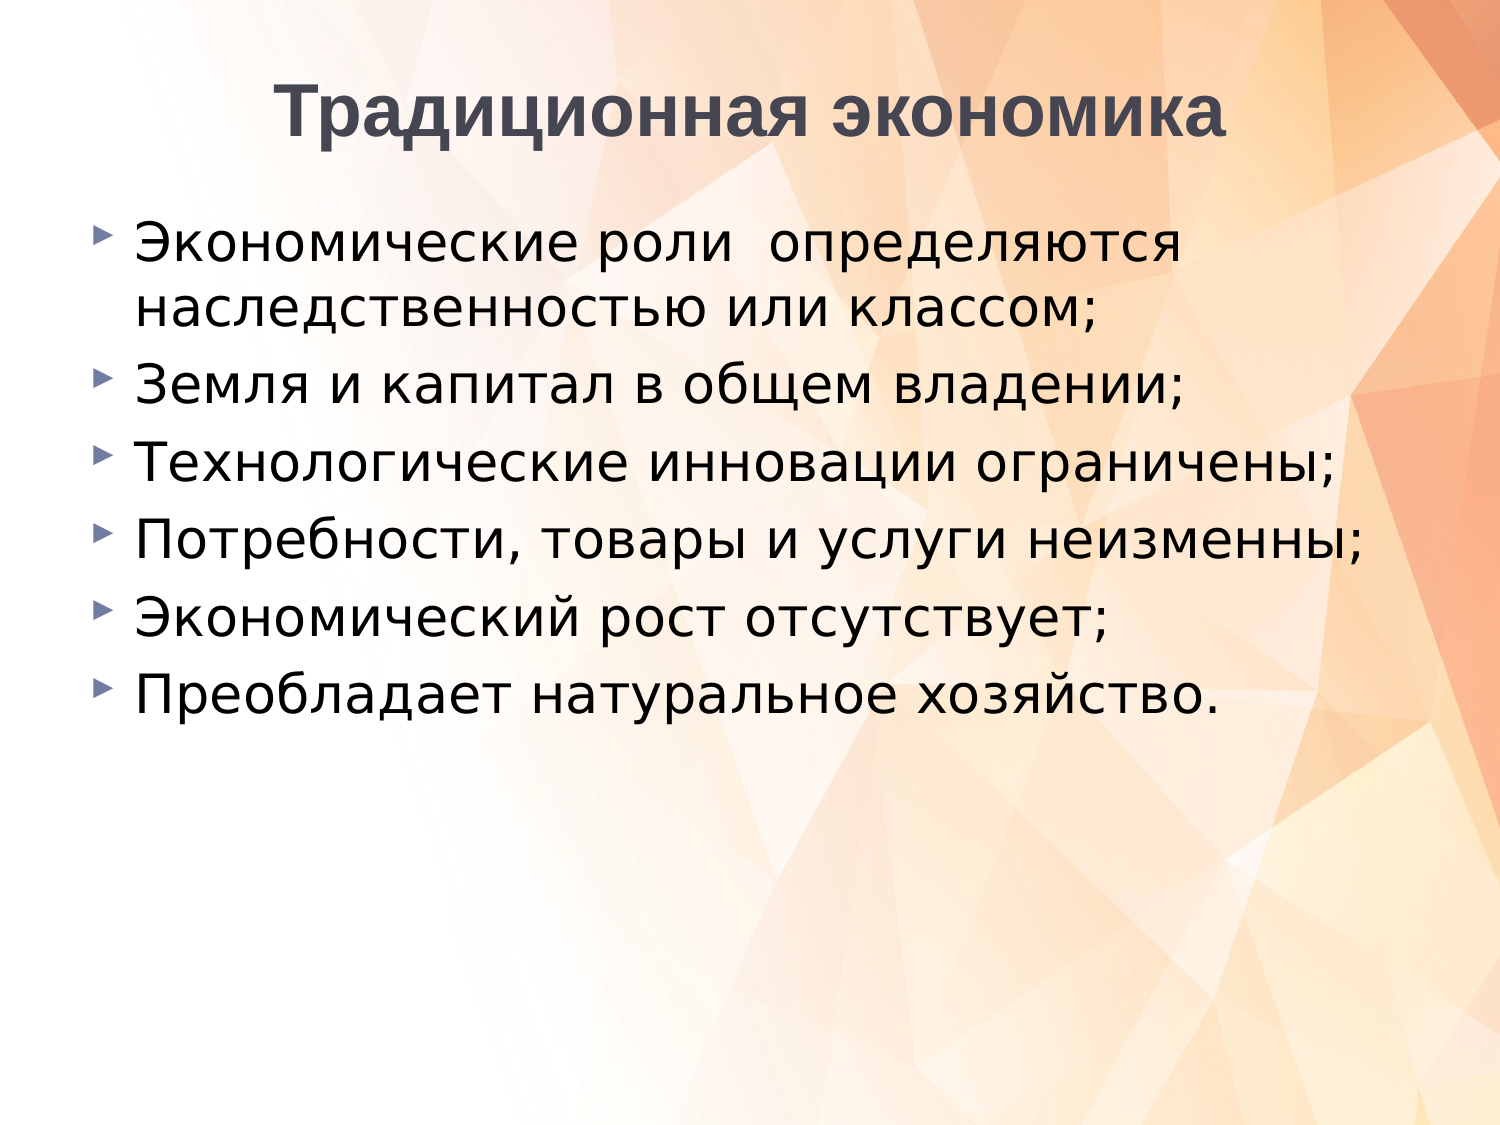

# Традиционная экономика
Экономические роли  определяются наследственностью или классом;
Земля и капитал в общем владении;
Технологические инновации ограничены;
Потребности, товары и услуги неизменны;
Экономический рост отсутствует;
Преобладает натуральное хозяйство.